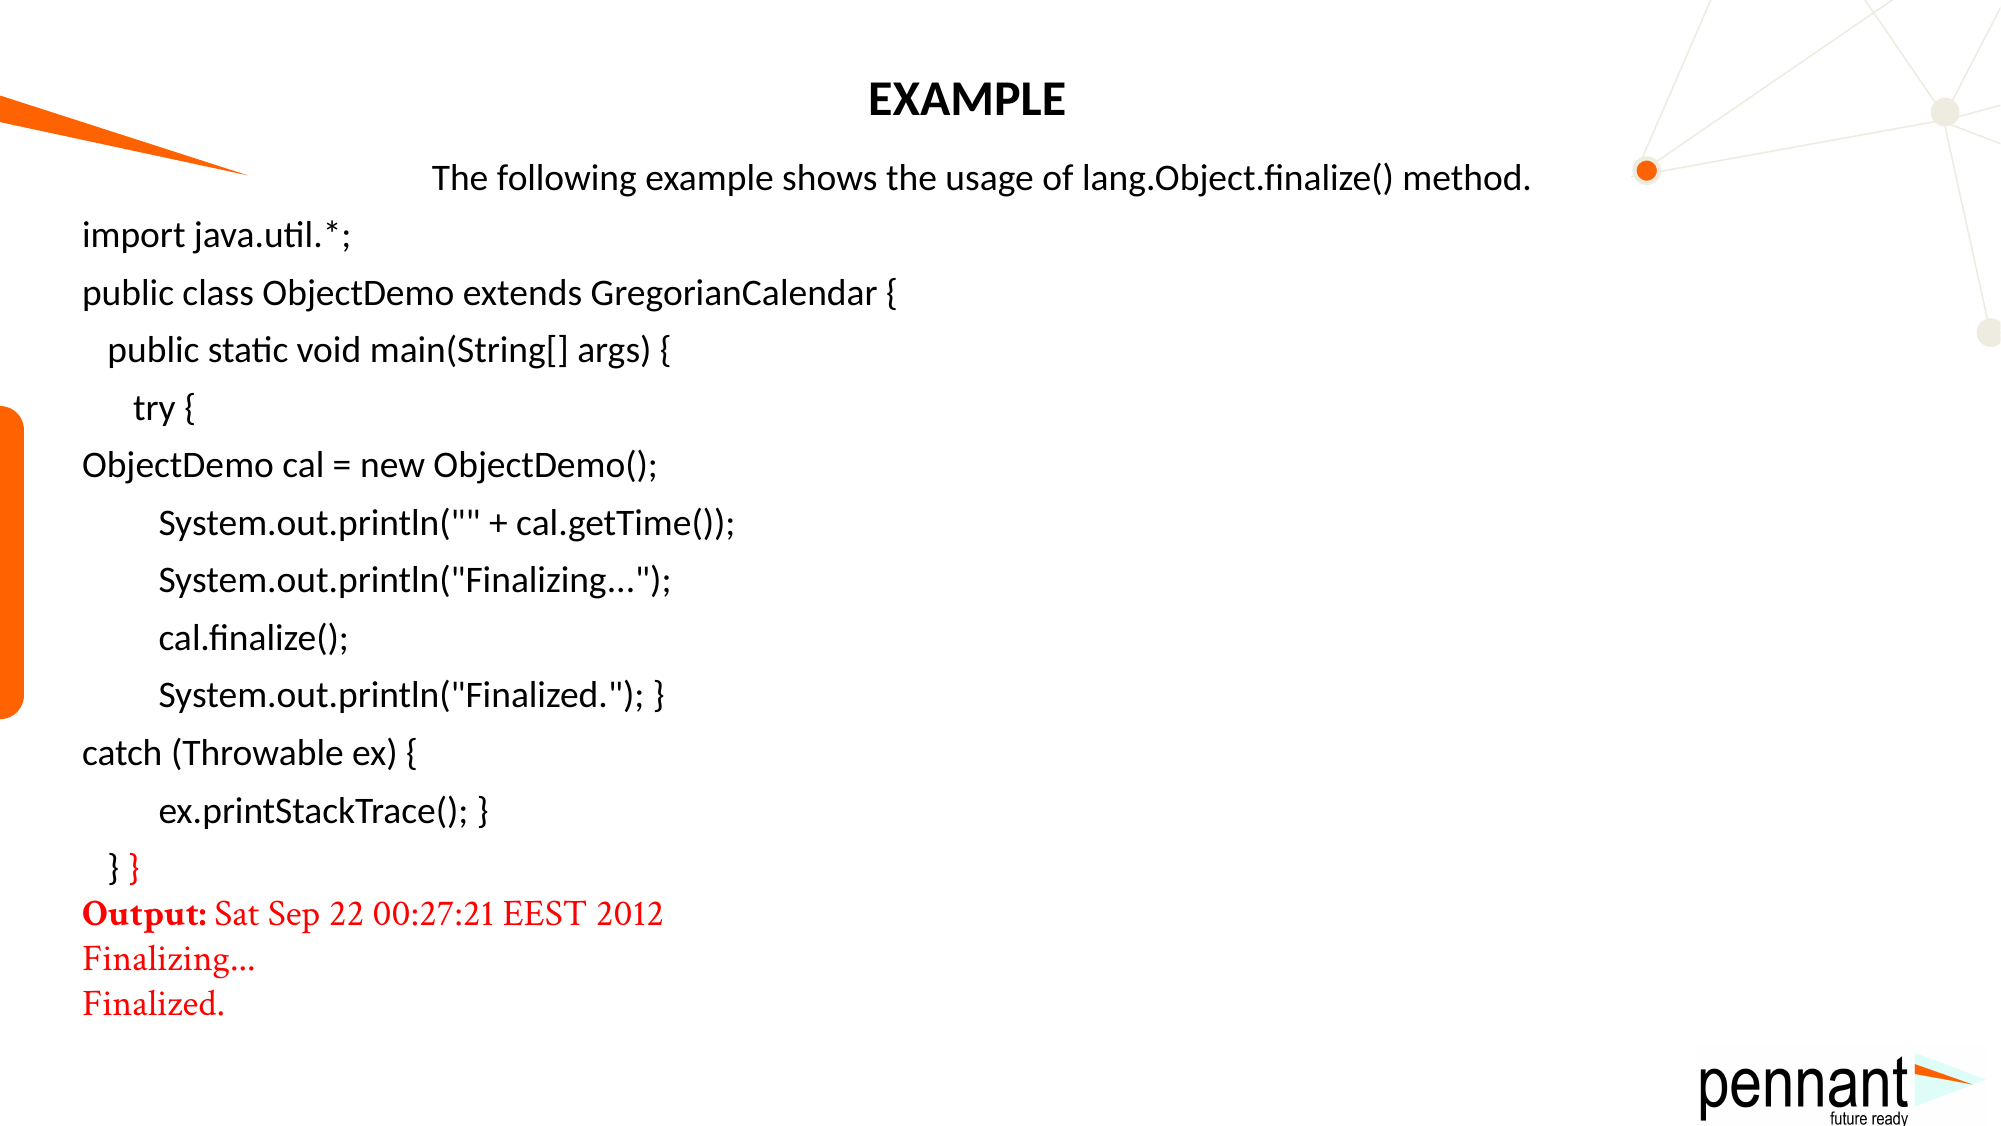

# EXAMPLE
The following example shows the usage of lang.Object.finalize() method.
import java.util.*;
public class ObjectDemo extends GregorianCalendar {
   public static void main(String[] args) {
      try {
ObjectDemo cal = new ObjectDemo();
         System.out.println("" + cal.getTime());
         System.out.println("Finalizing...");
         cal.finalize();
         System.out.println("Finalized."); }
catch (Throwable ex) {
         ex.printStackTrace(); }
   } }
Output: Sat Sep 22 00:27:21 EEST 2012
Finalizing...
Finalized.